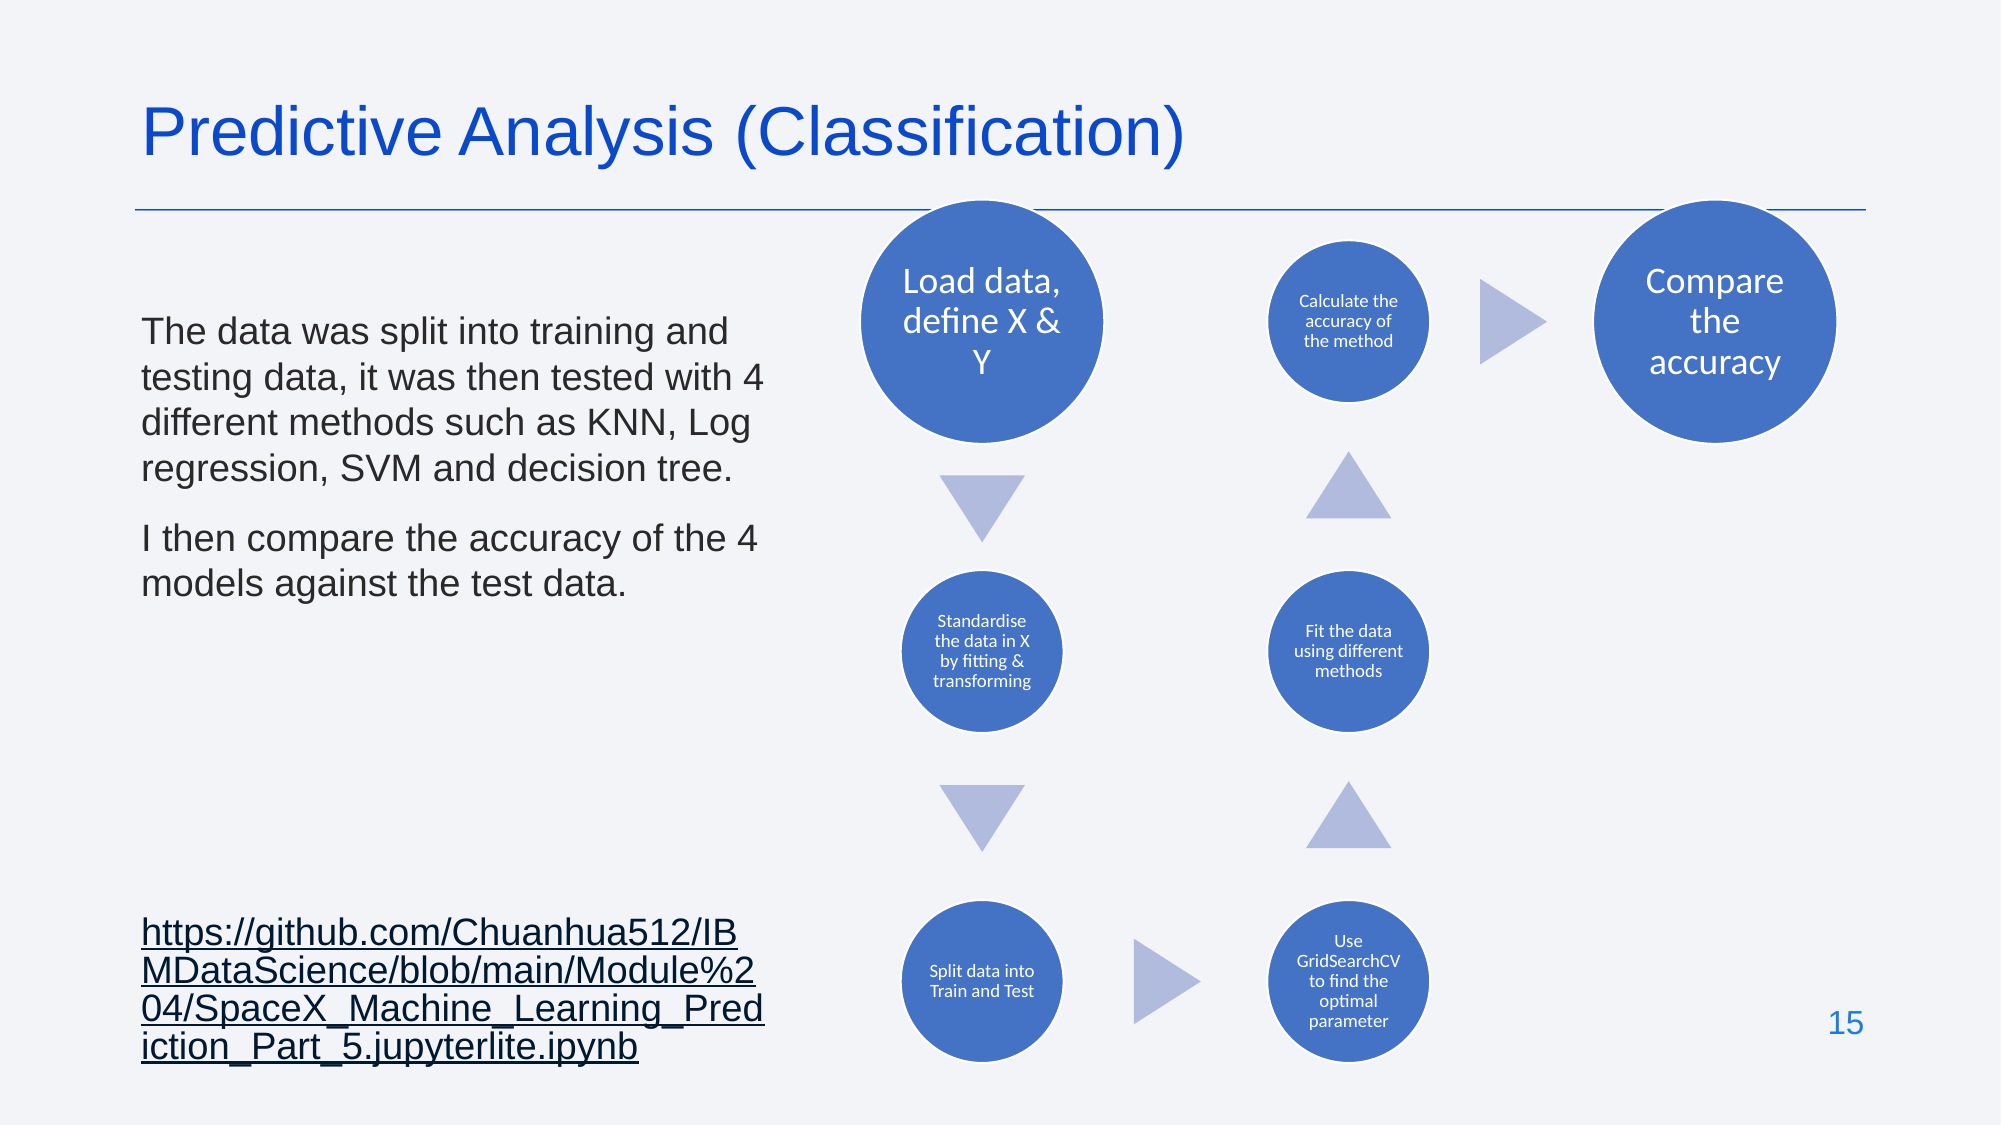

Predictive Analysis (Classification)
Load data, define X & Y
Standardise the data in X by fitting & transforming
Split data into Train and Test
Use GridSearchCV to find the optimal parameter
Fit the data using different methods
Calculate the accuracy of the method
Compare the accuracy
The data was split into training and testing data, it was then tested with 4 different methods such as KNN, Log regression, SVM and decision tree.
I then compare the accuracy of the 4 models against the test data.

https://github.com/Chuanhua512/IBMDataScience/blob/main/Module%204/SpaceX_Machine_Learning_Prediction_Part_5.jupyterlite.ipynb
15